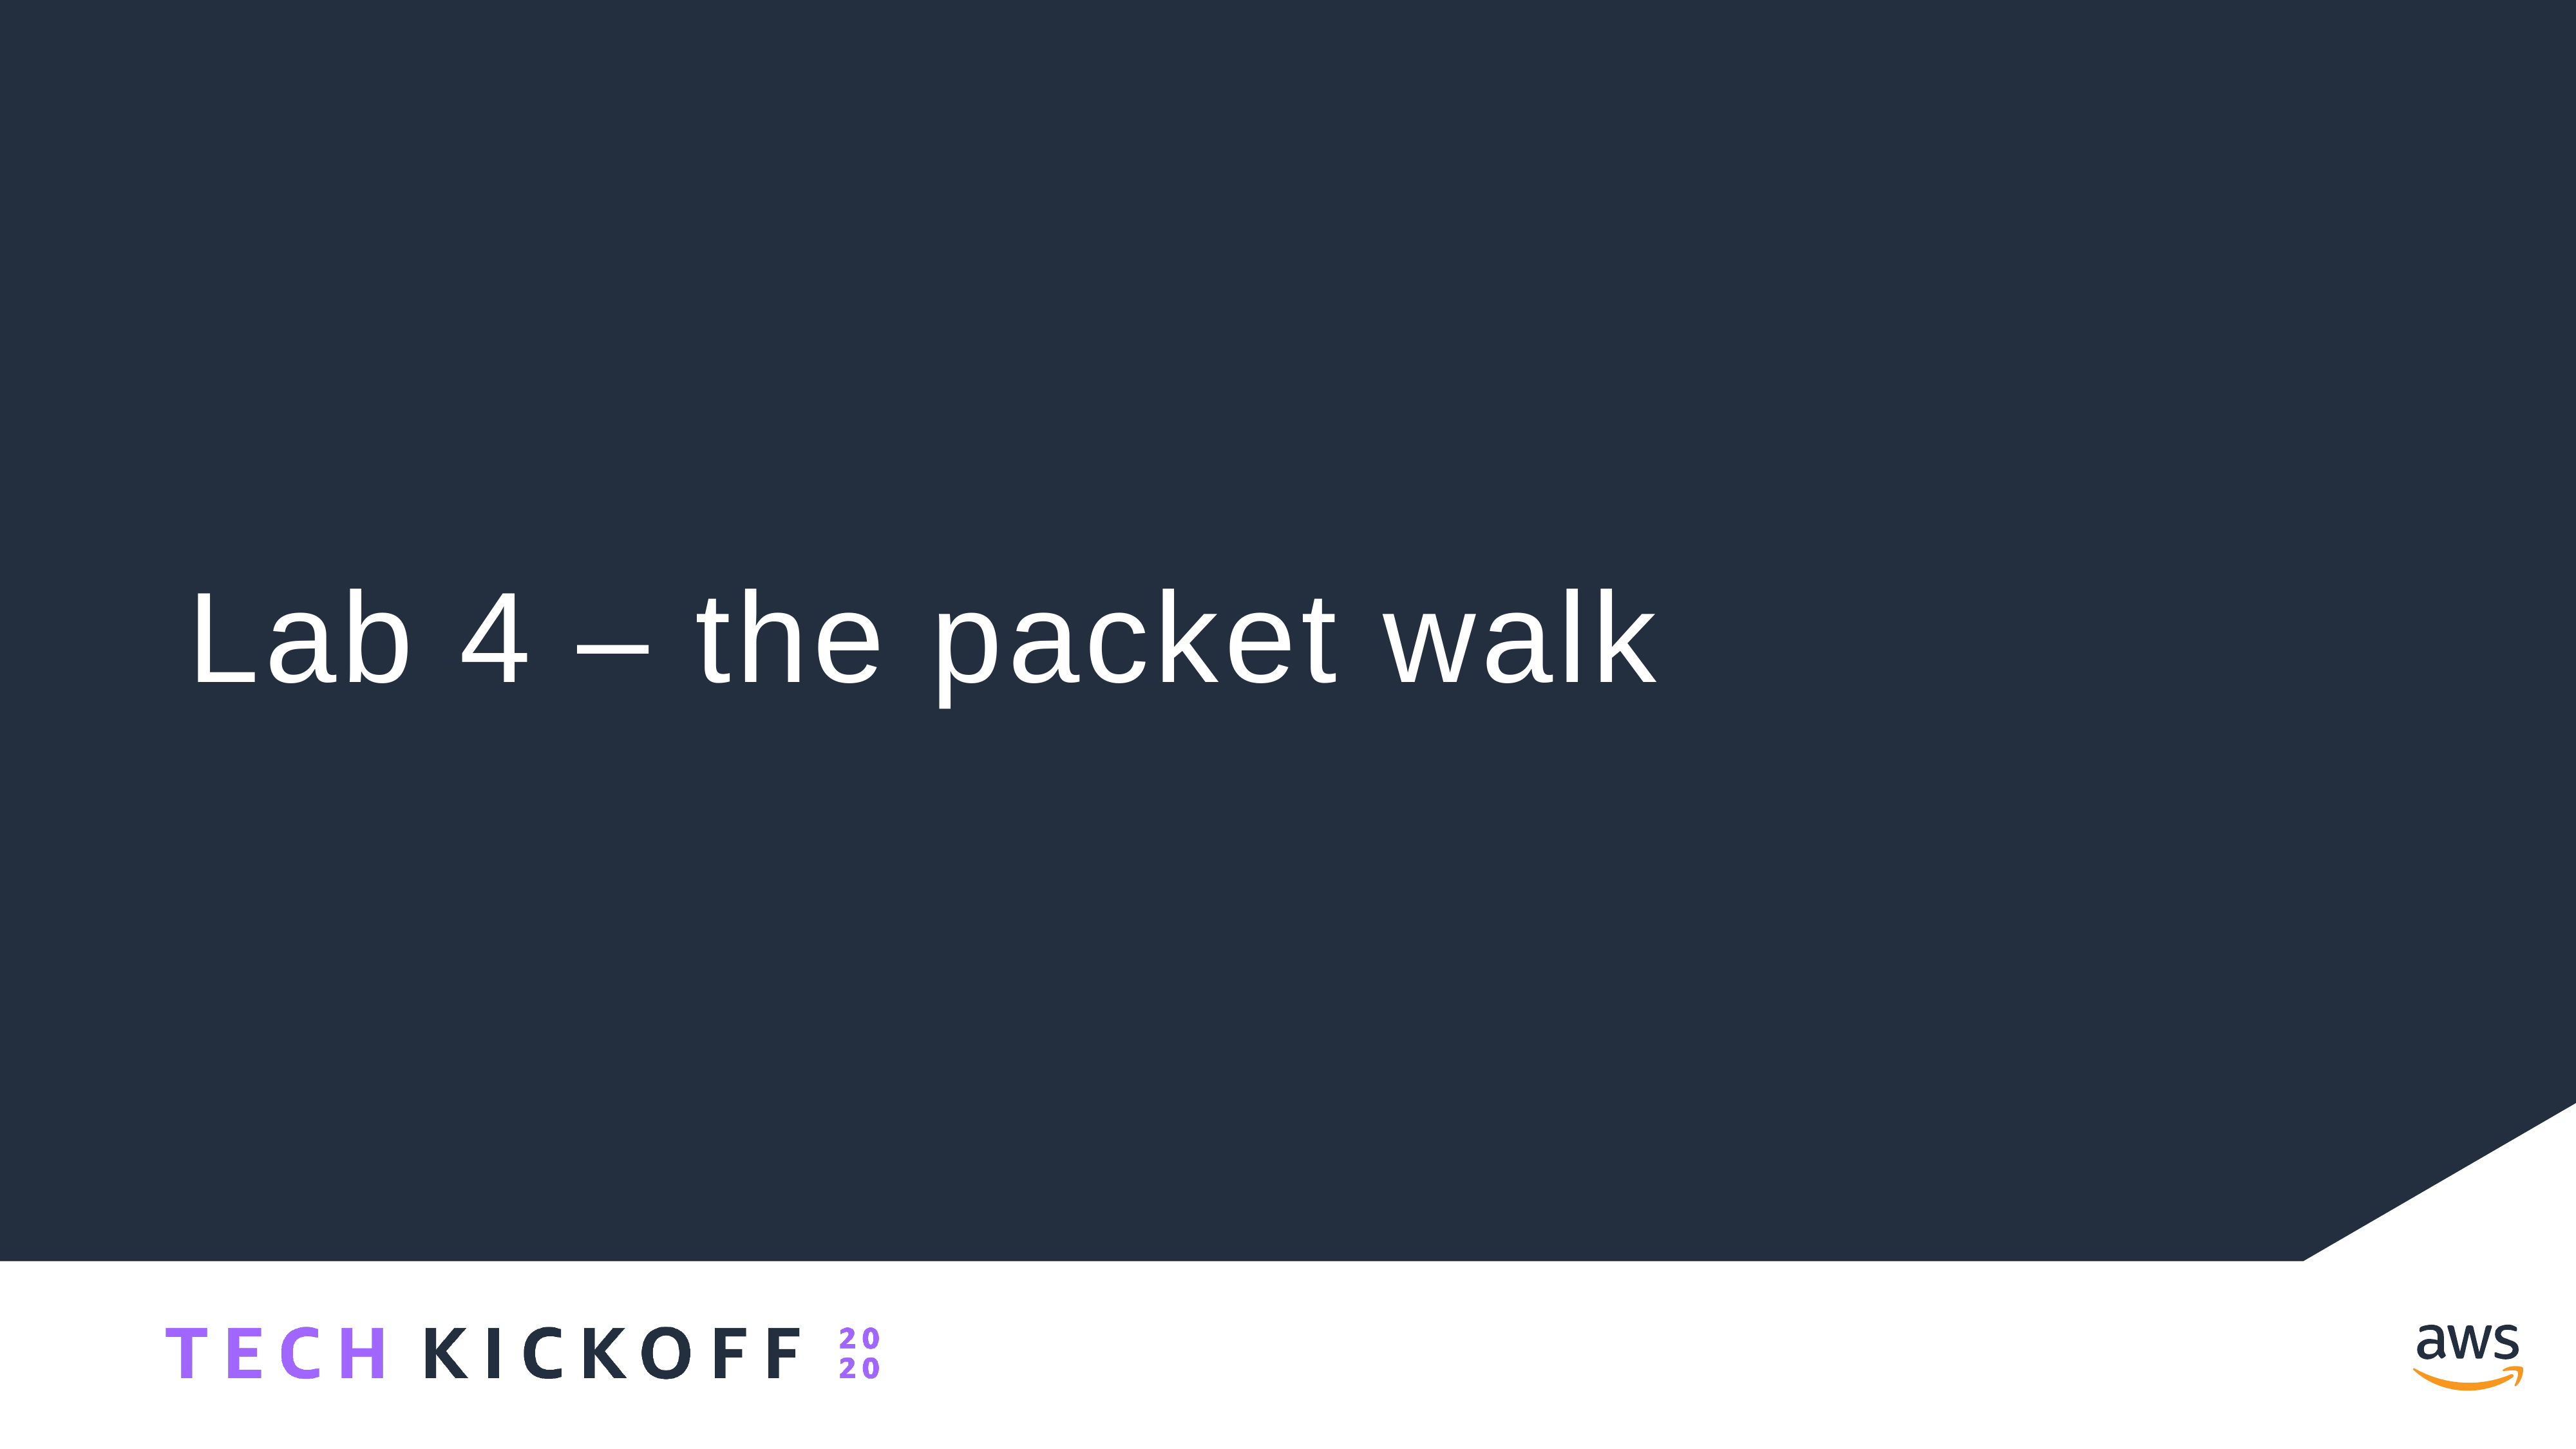

# Lab 4 – the packet walk